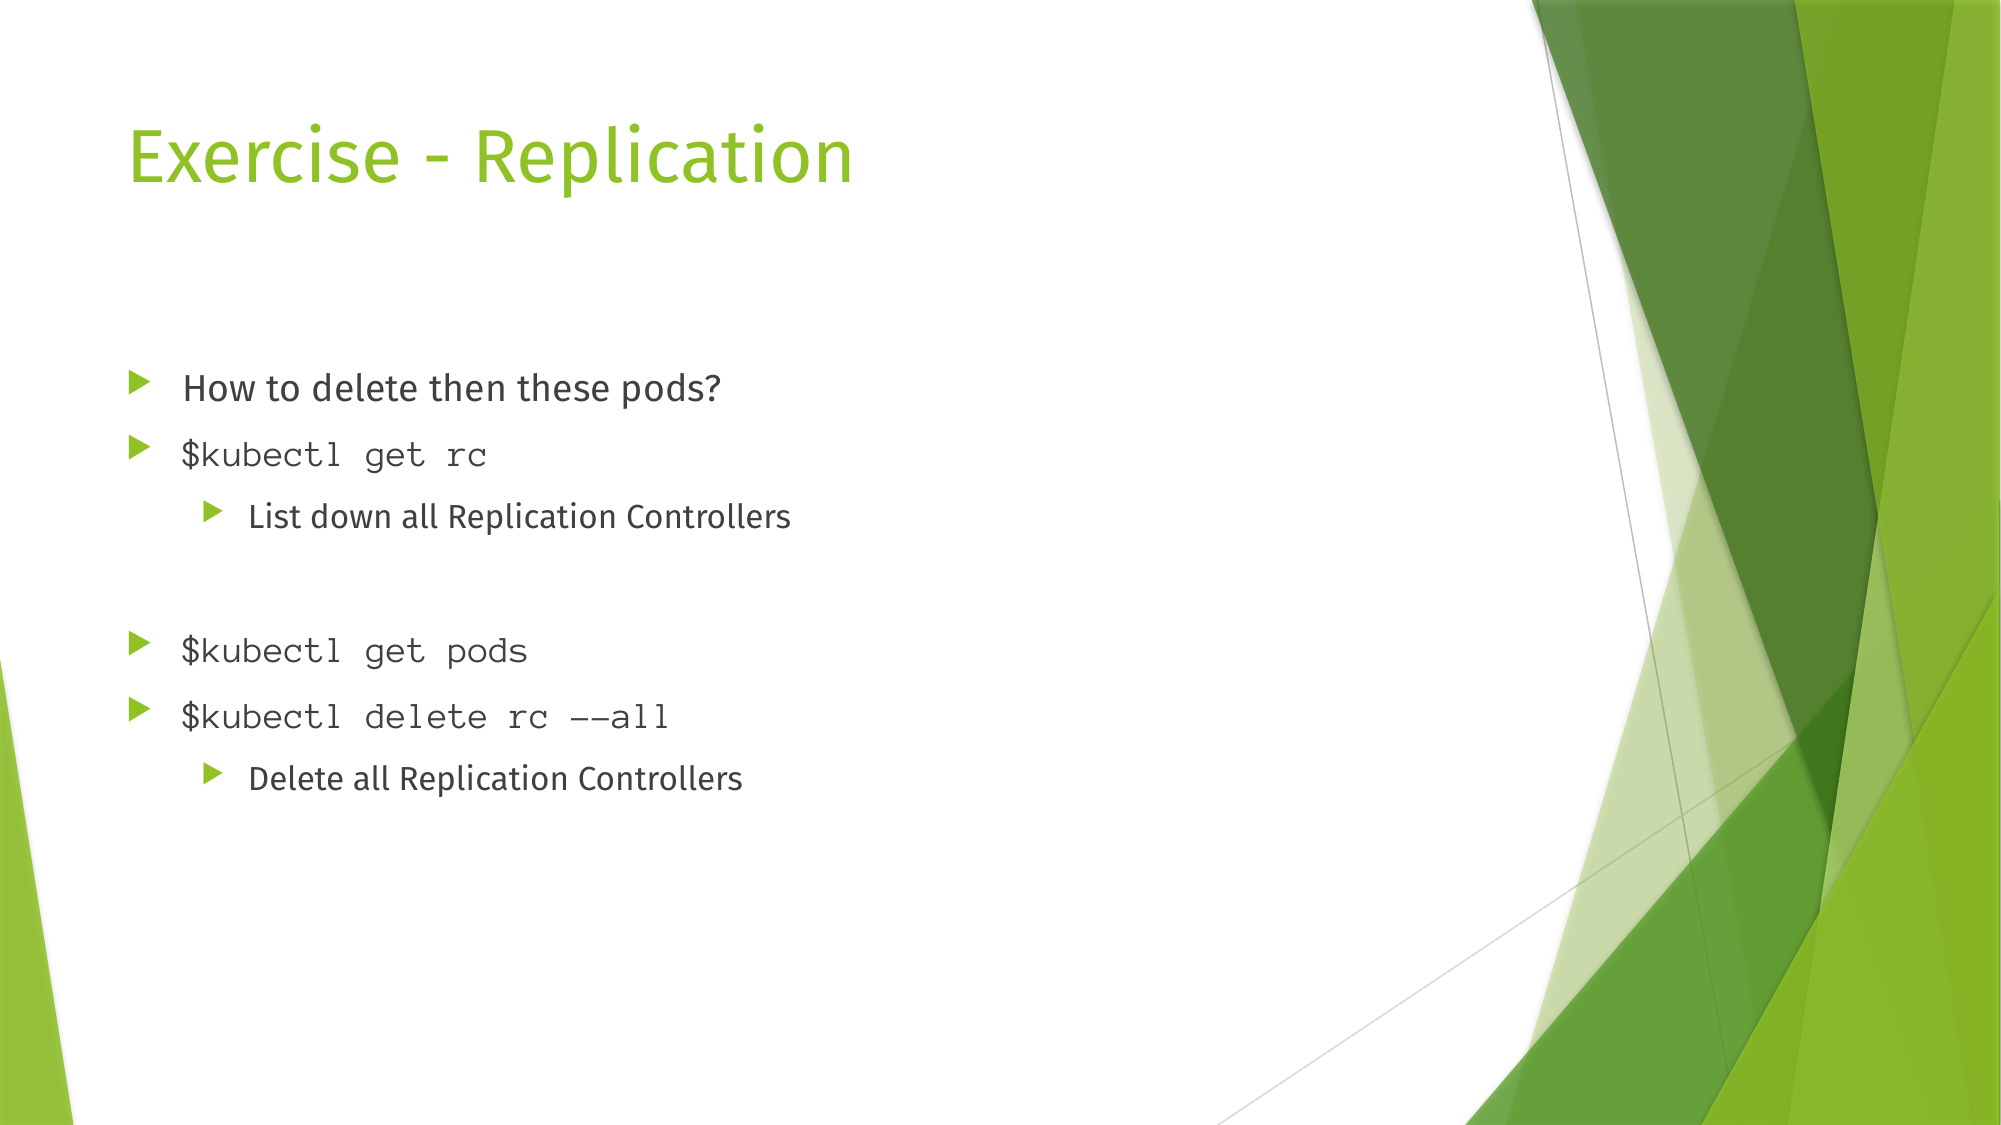

# Exercise - Replication
How to delete then these pods?
$kubectl get rc
List down all Replication Controllers

$kubectl get pods
$kubectl delete rc --all
Delete all Replication Controllers